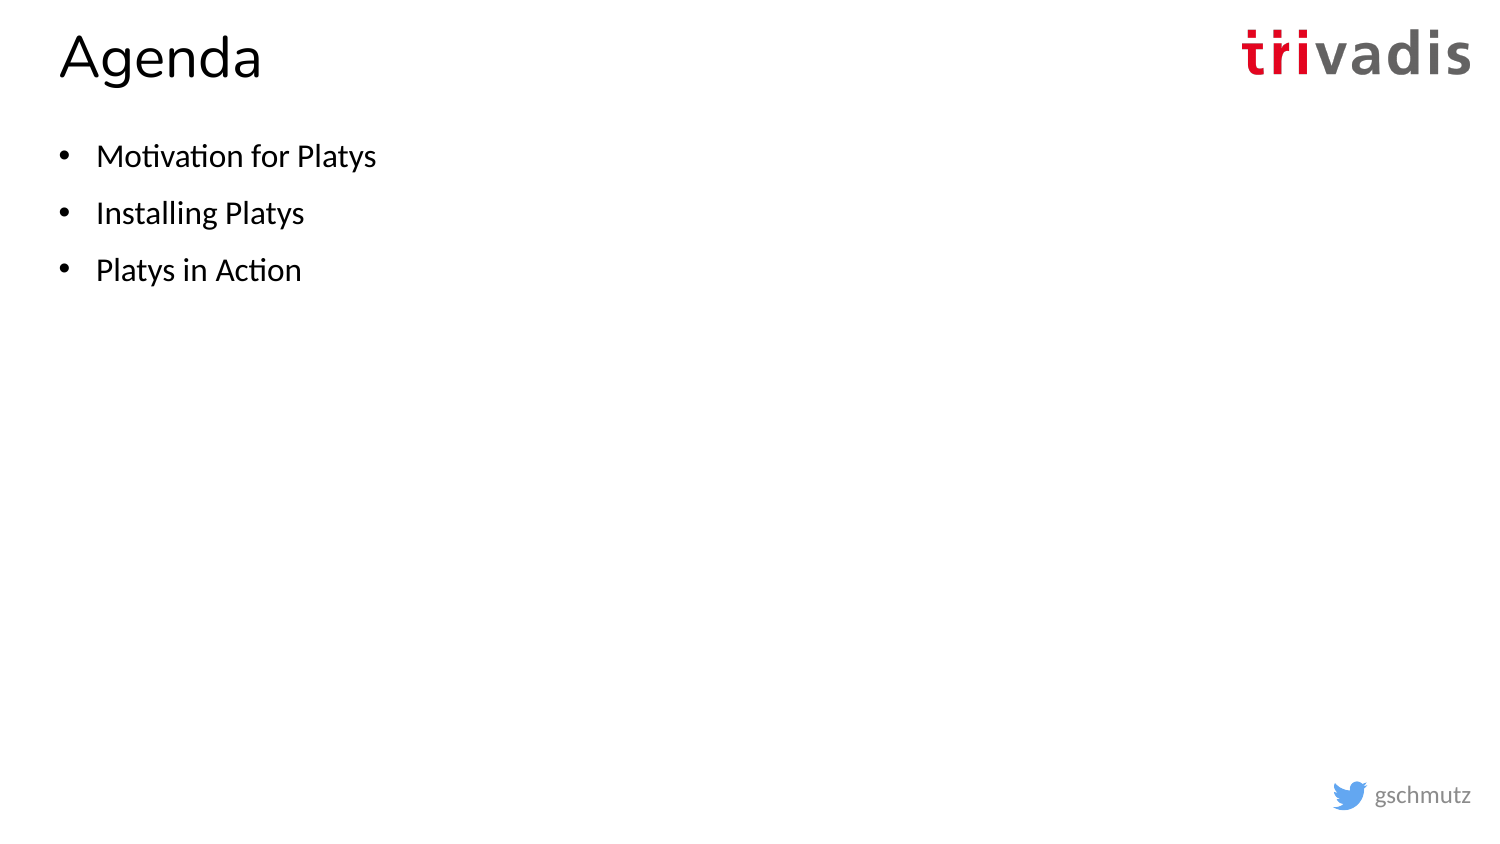

# Agenda
Motivation for Platys
Installing Platys
Platys in Action